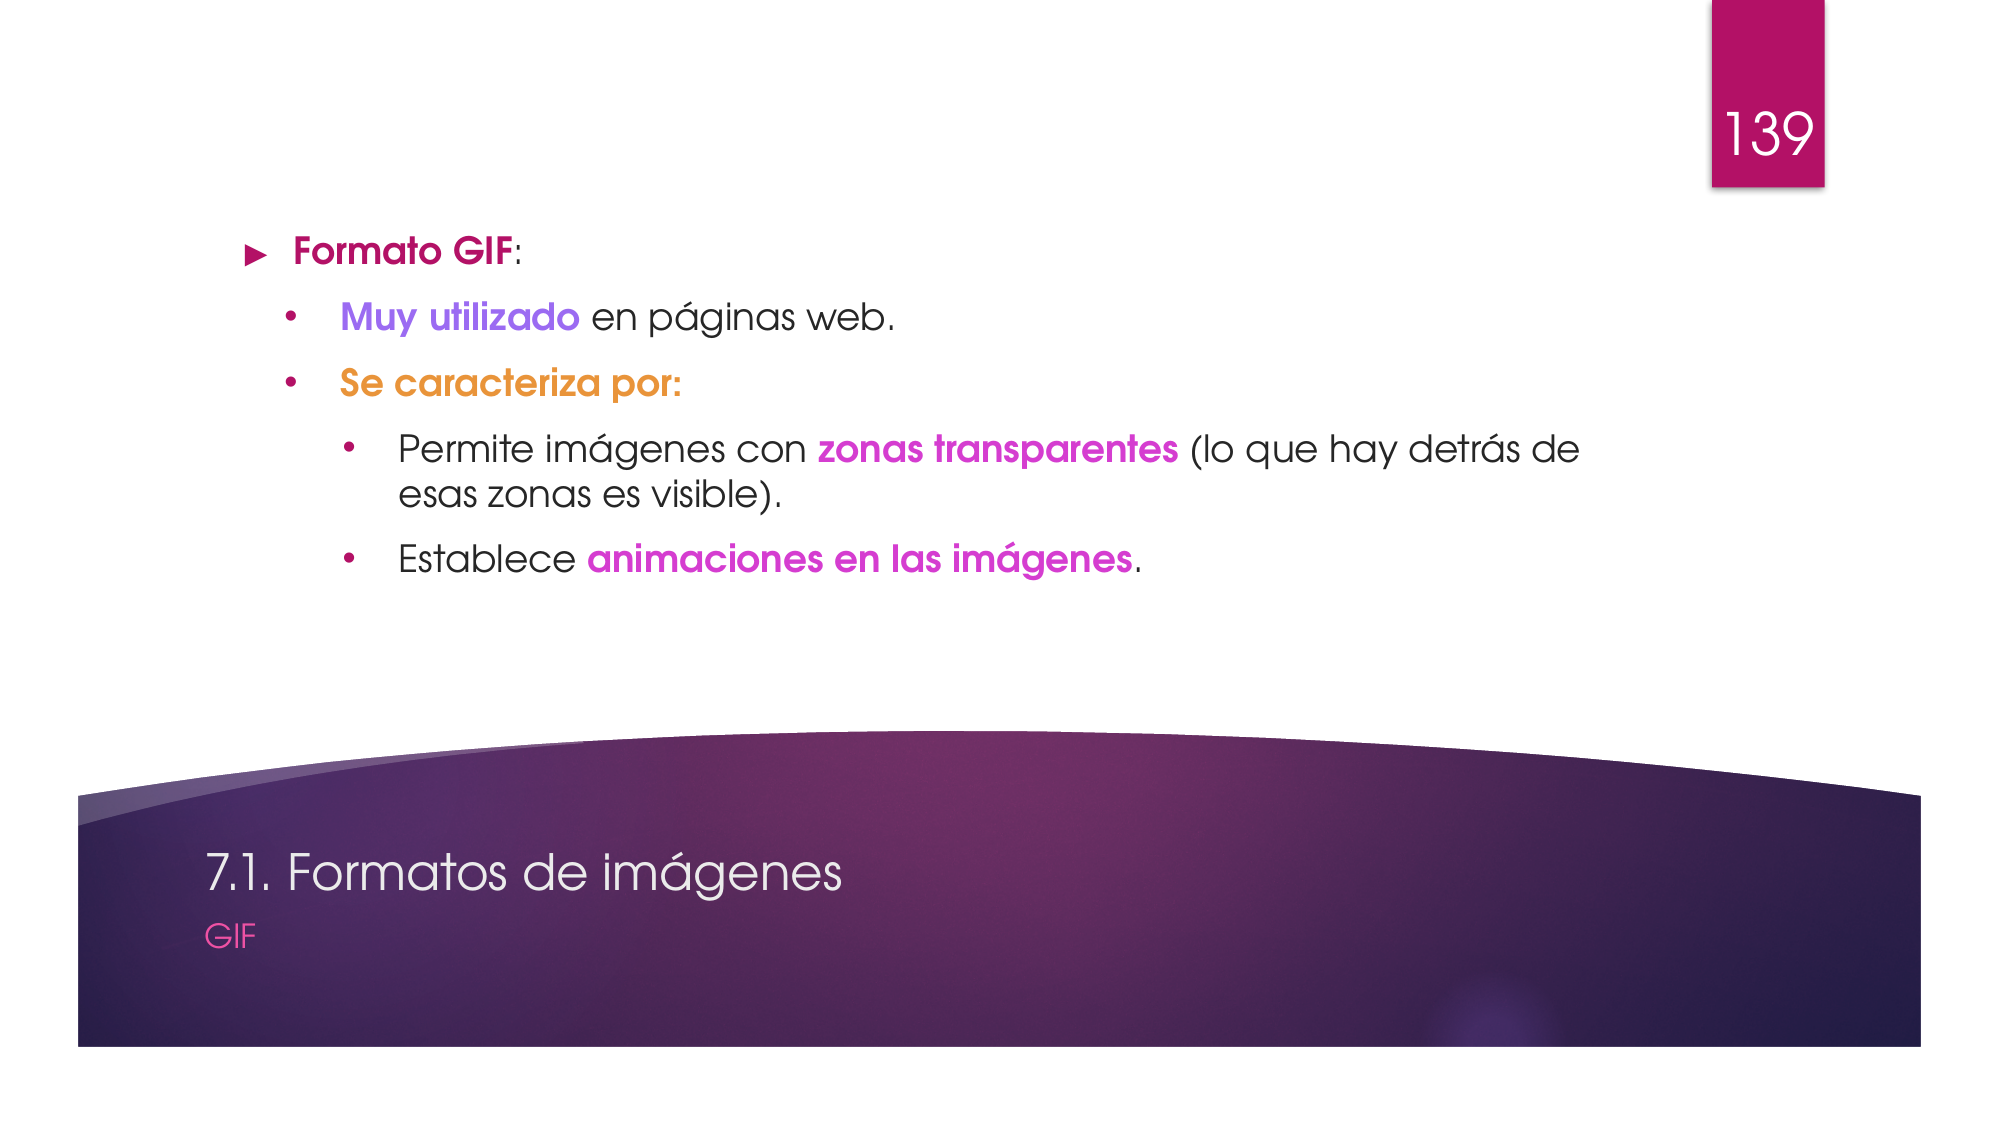

139
Formato GIF:
Muy utilizado en páginas web.
Se caracteriza por:
Permite imágenes con zonas transparentes (lo que hay detrás de esas zonas es visible).
Establece animaciones en las imágenes.
# 7.1. Formatos de imágenes
GIF